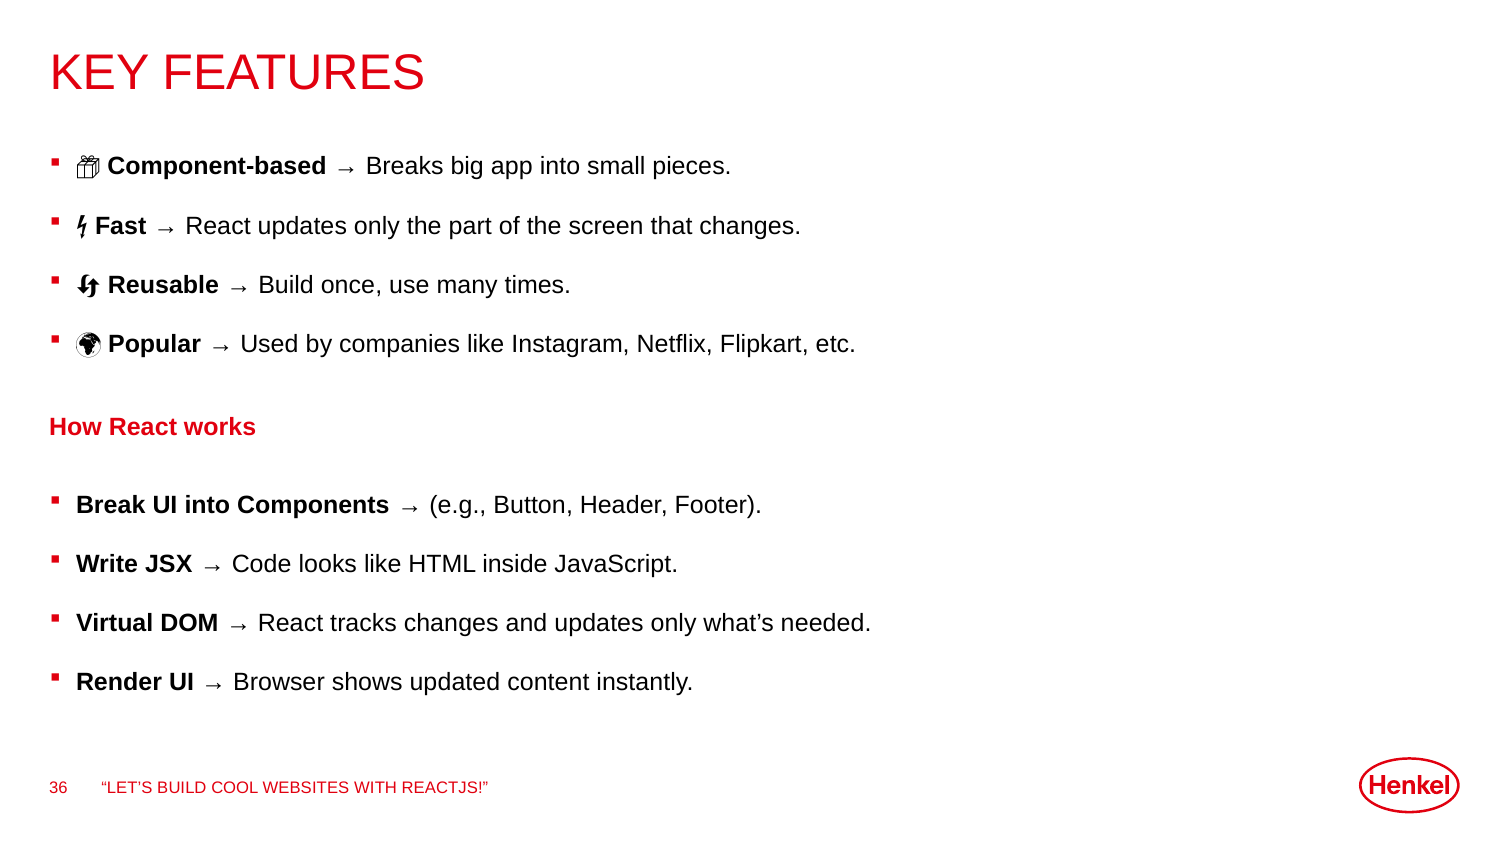

# Key features
📦 Component-based → Breaks big app into small pieces.
⚡ Fast → React updates only the part of the screen that changes.
🔄 Reusable → Build once, use many times.
🌍 Popular → Used by companies like Instagram, Netflix, Flipkart, etc.
How React works
Break UI into Components → (e.g., Button, Header, Footer).
Write JSX → Code looks like HTML inside JavaScript.
Virtual DOM → React tracks changes and updates only what’s needed.
Render UI → Browser shows updated content instantly.
36
“Let’s Build Cool Websites with ReactJS!”